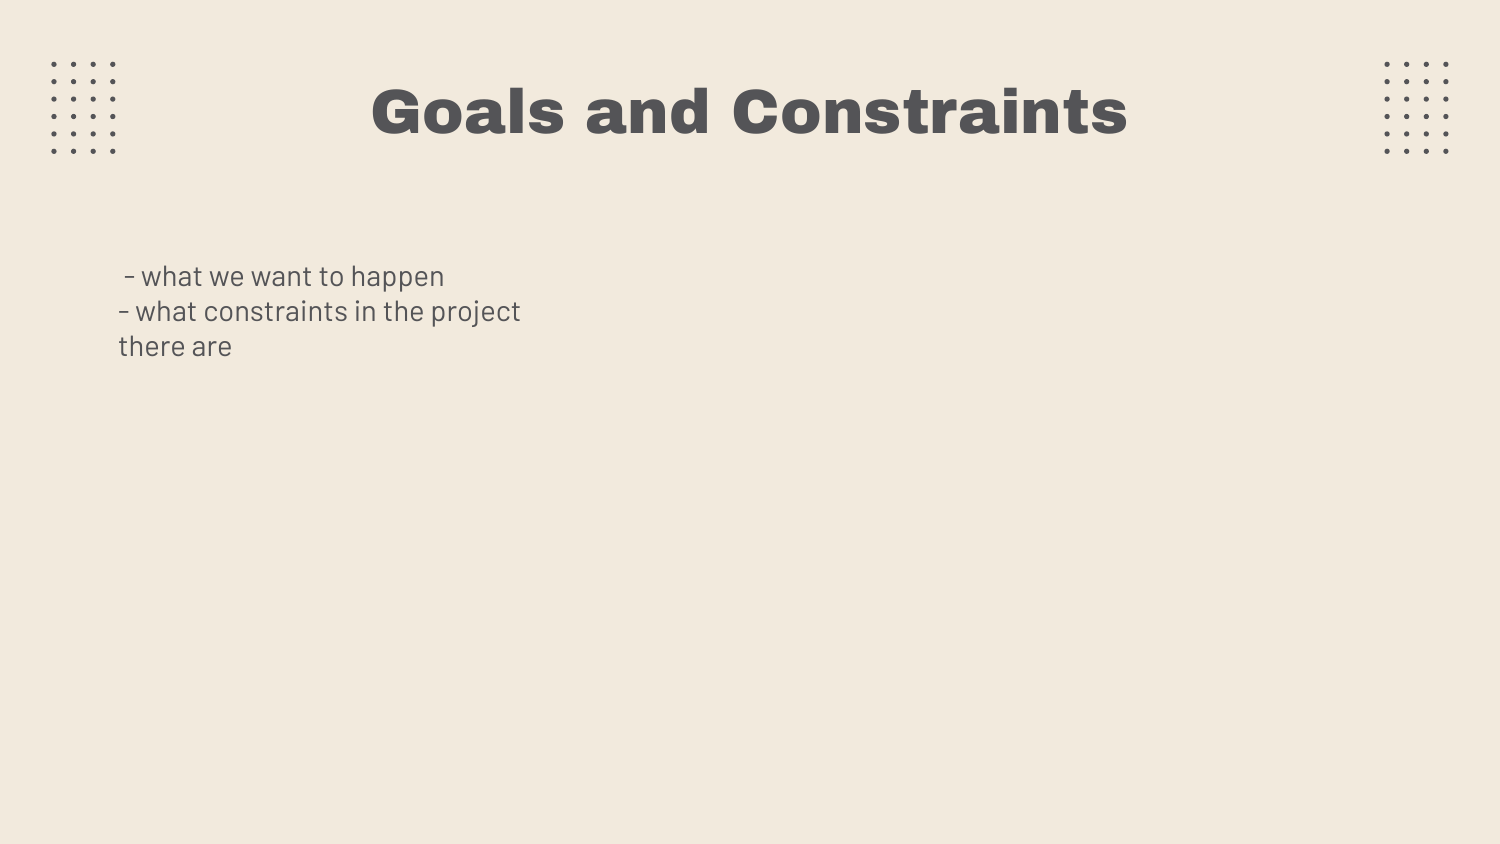

# Goals and Constraints
 - what we want to happen
- what constraints in the project there are